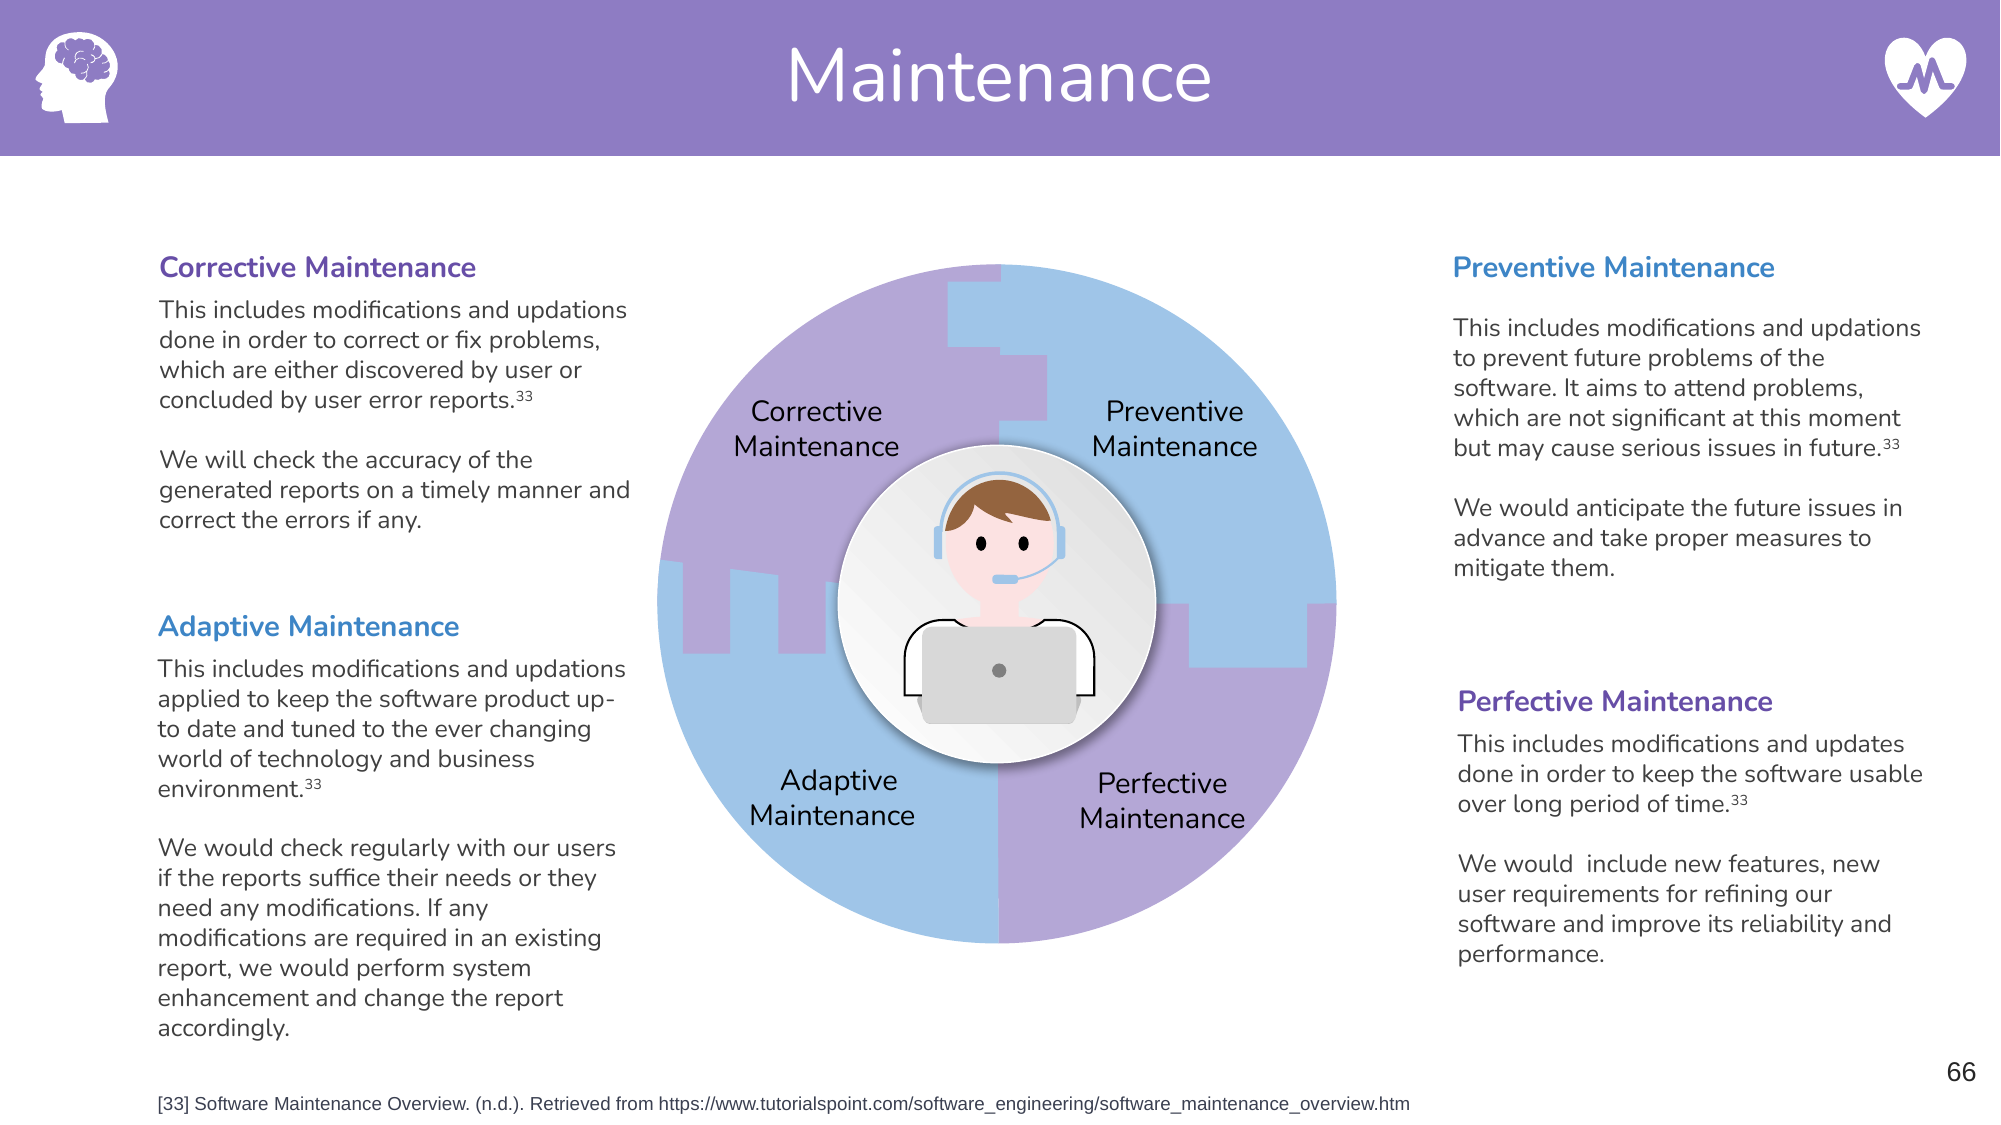

Maintenance

Corrective Maintenance
This includes modifications and updations done in order to correct or fix problems, which are either discovered by user or concluded by user error reports.33

We will check the accuracy of the generated reports on a timely manner and correct the errors if any.
Preventive Maintenance
This includes modifications and updations to prevent future problems of the software. It aims to attend problems, which are not significant at this moment but may cause serious issues in future.33

We would anticipate the future issues in advance and take proper measures to mitigate them.

Corrective Maintenance
Preventive Maintenance

Adaptive Maintenance
This includes modifications and updations applied to keep the software product up-to date and tuned to the ever changing world of technology and business environment.33

We would check regularly with our users if the reports suffice their needs or they need any modifications. If any modifications are required in an existing report, we would perform system enhancement and change the report accordingly.
Perfective Maintenance
This includes modifications and updates done in order to keep the software usable over long period of time.33

We would  include new features, new user requirements for refining our software and improve its reliability and performance.
Adaptive Maintenance
Perfective Maintenance
66
[33] Software Maintenance Overview. (n.d.). Retrieved from https://www.tutorialspoint.com/software_engineering/software_maintenance_overview.htm